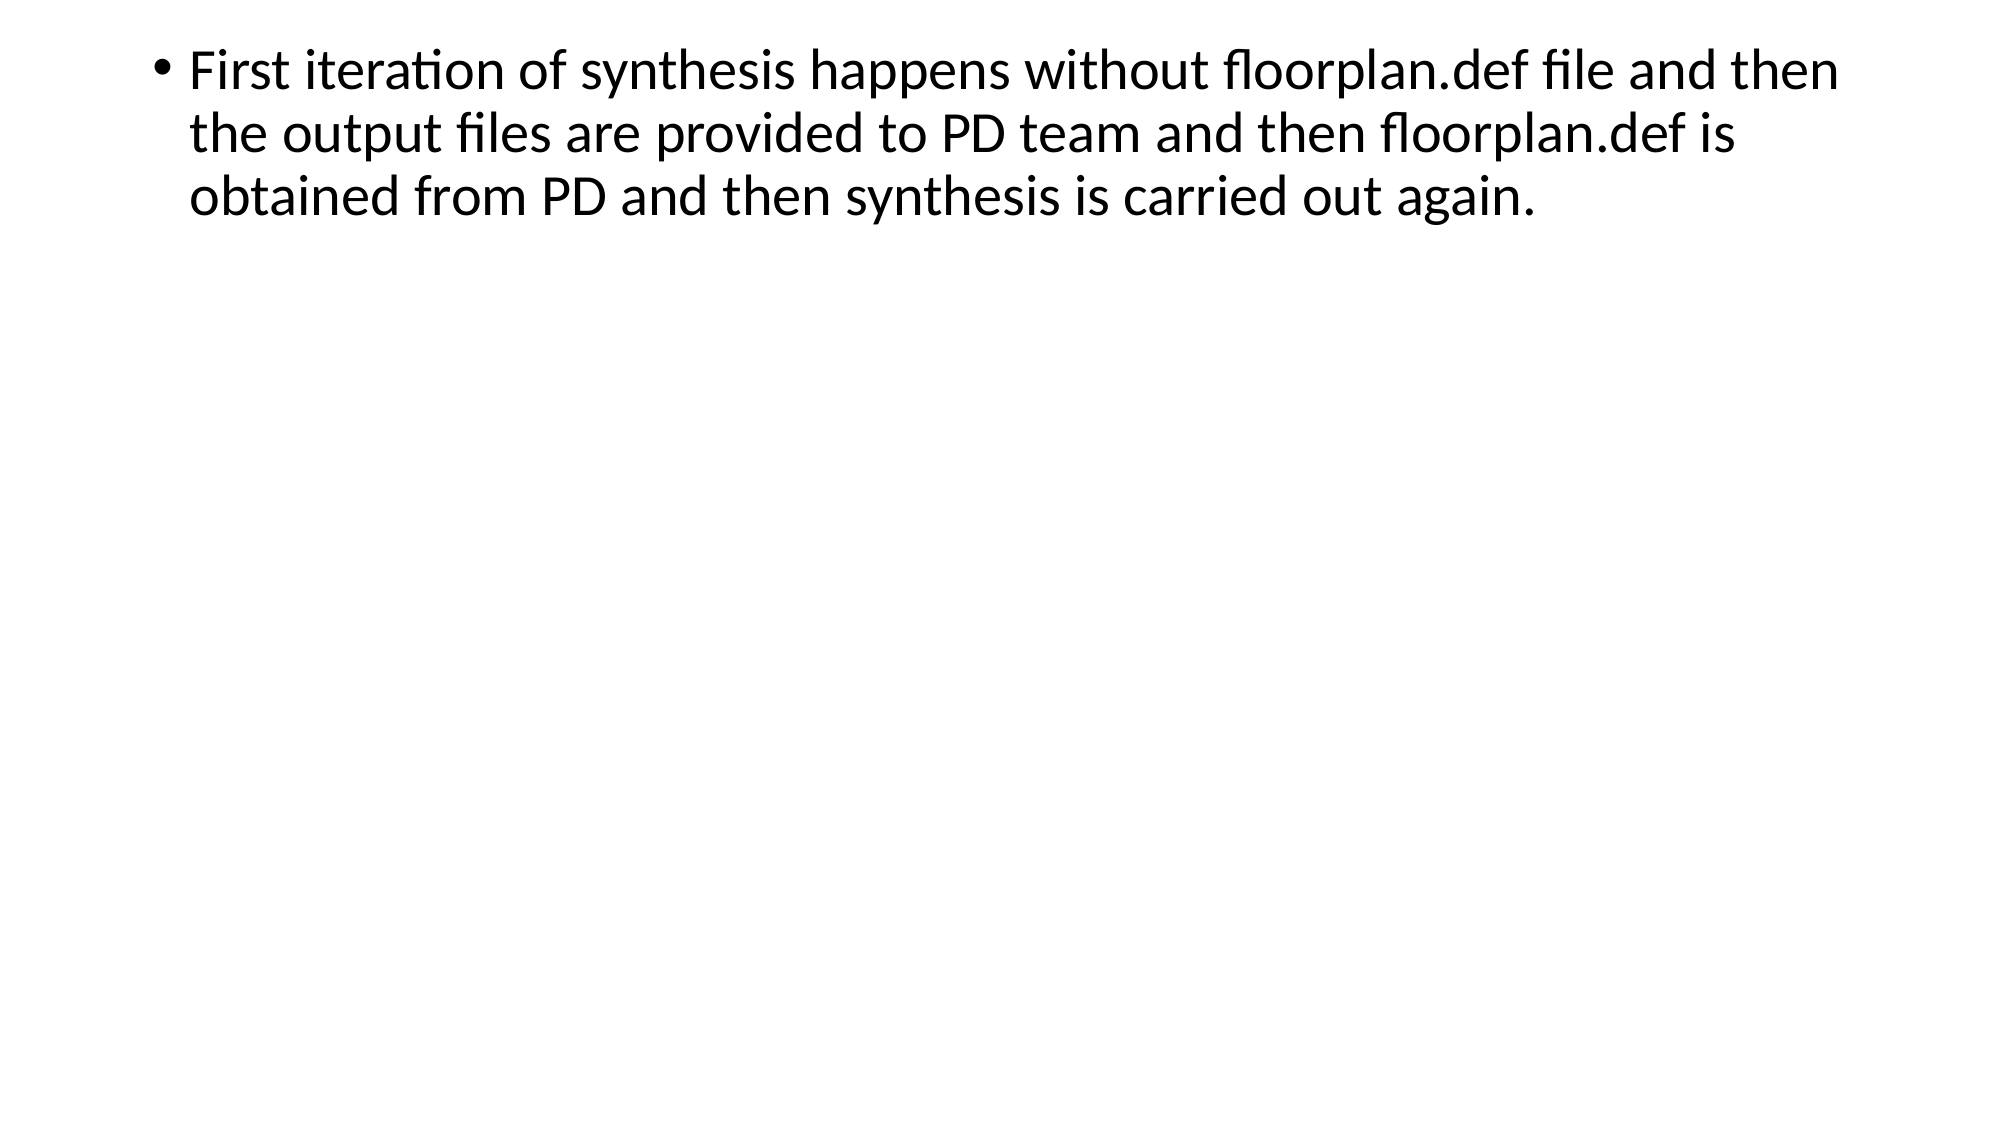

First iteration of synthesis happens without floorplan.def file and then the output files are provided to PD team and then floorplan.def is obtained from PD and then synthesis is carried out again.